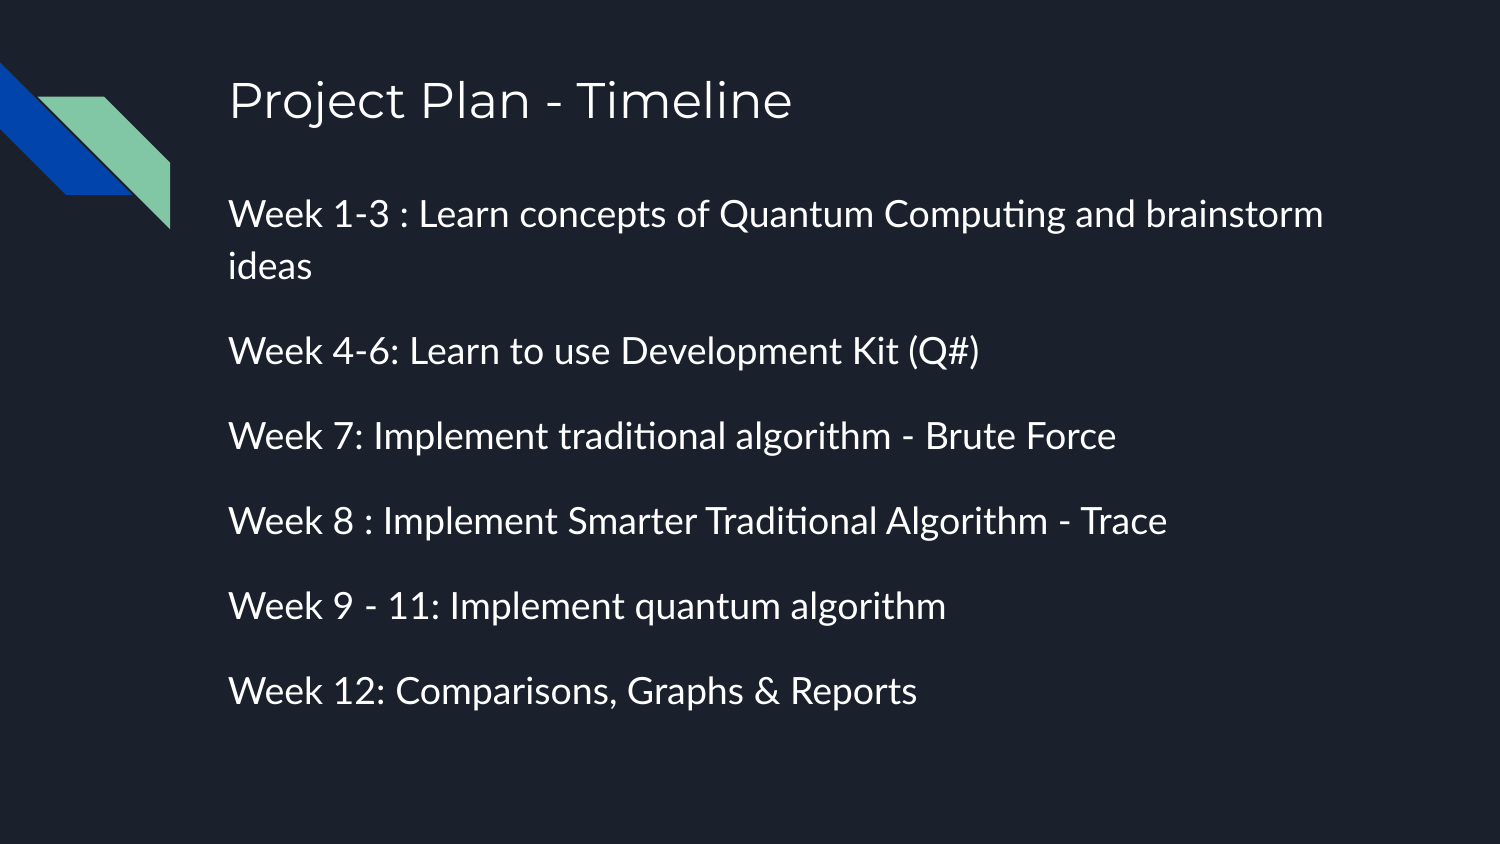

# Project Plan - Timeline
Week 1-3 : Learn concepts of Quantum Computing and brainstorm ideas
Week 4-6: Learn to use Development Kit (Q#)
Week 7: Implement traditional algorithm - Brute Force
Week 8 : Implement Smarter Traditional Algorithm - Trace
Week 9 - 11: Implement quantum algorithm
Week 12: Comparisons, Graphs & Reports